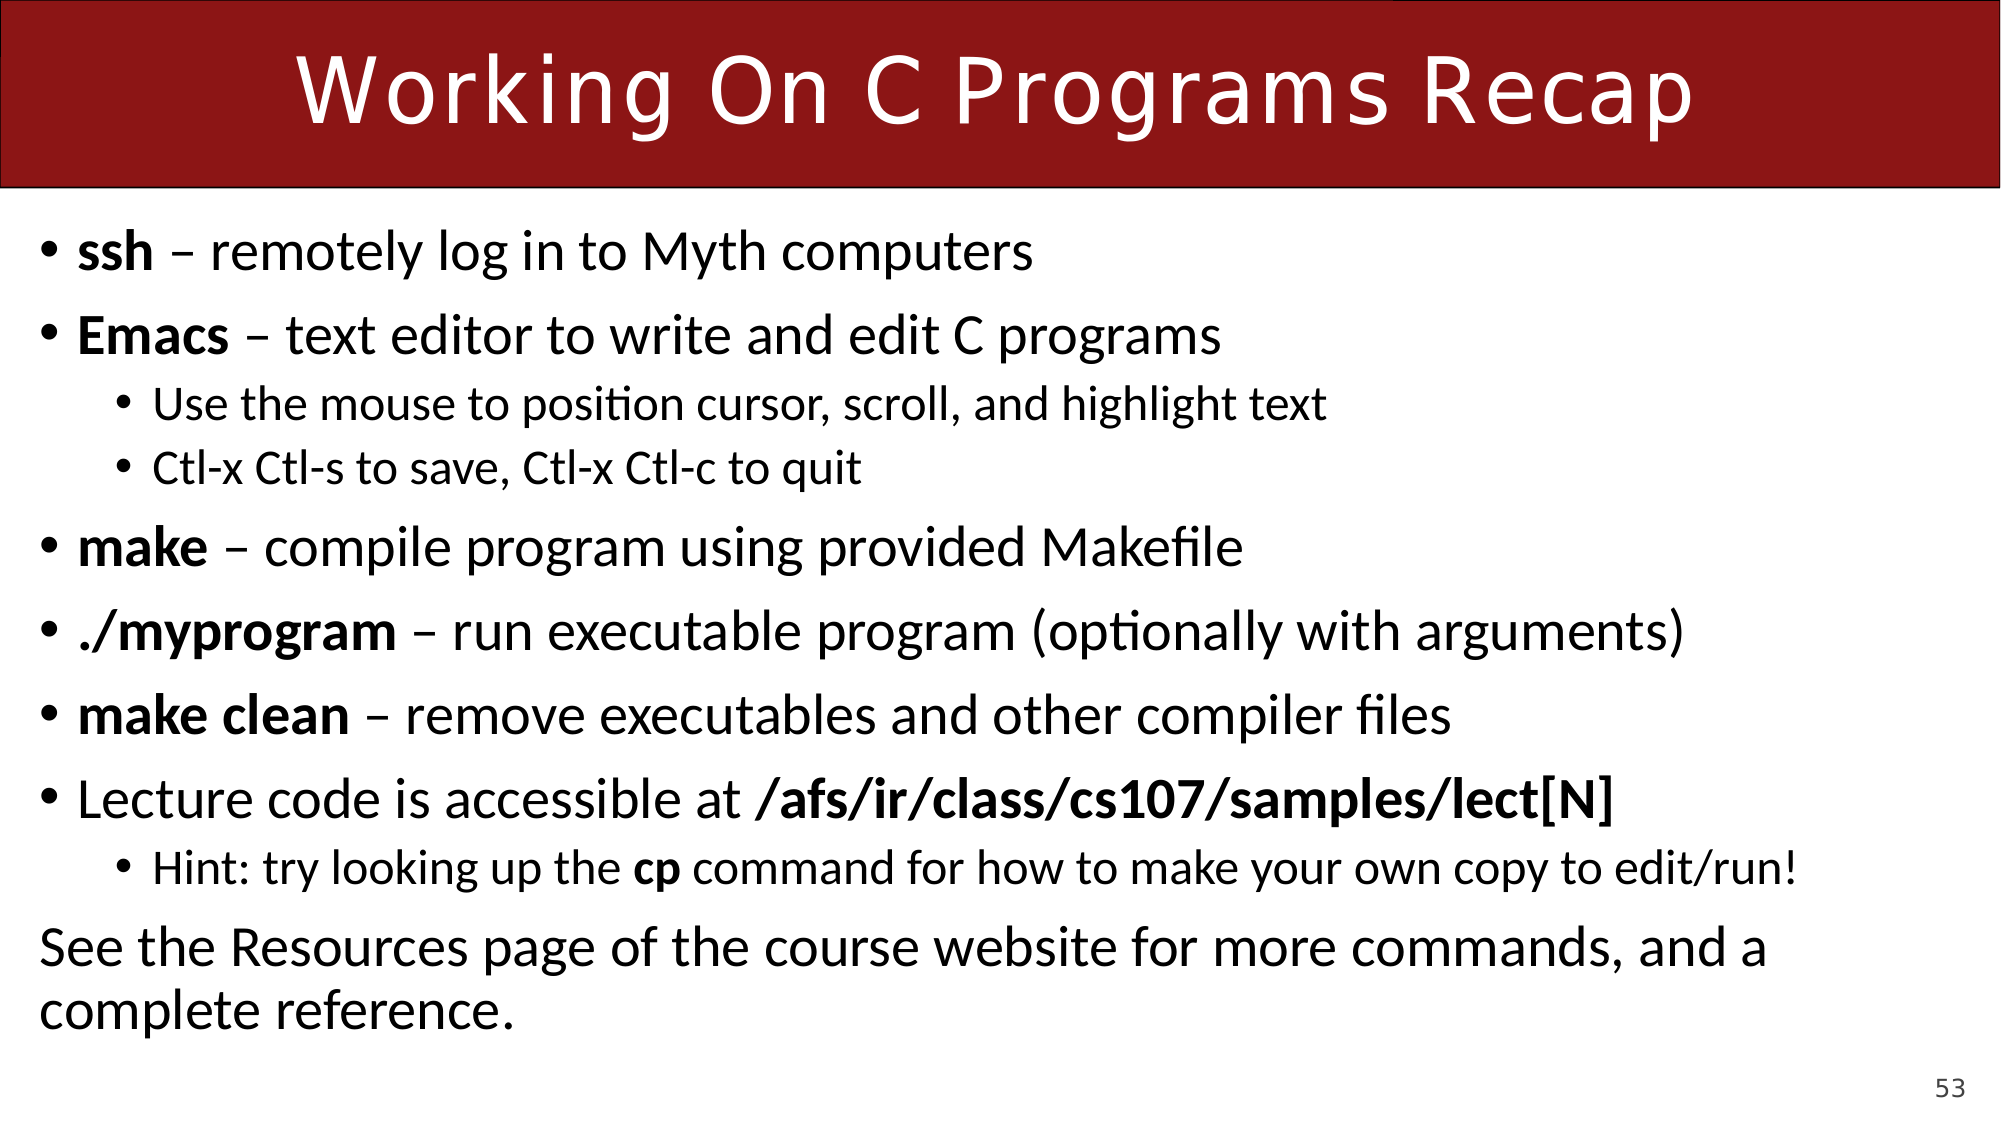

# Working On C Programs Recap
ssh – remotely log in to Myth computers
Emacs – text editor to write and edit C programs
Use the mouse to position cursor, scroll, and highlight text
Ctl-x Ctl-s to save, Ctl-x Ctl-c to quit
make – compile program using provided Makefile
./myprogram – run executable program (optionally with arguments)
make clean – remove executables and other compiler files
Lecture code is accessible at /afs/ir/class/cs107/samples/lect[N]
Hint: try looking up the cp command for how to make your own copy to edit/run!
See the Resources page of the course website for more commands, and a complete reference.